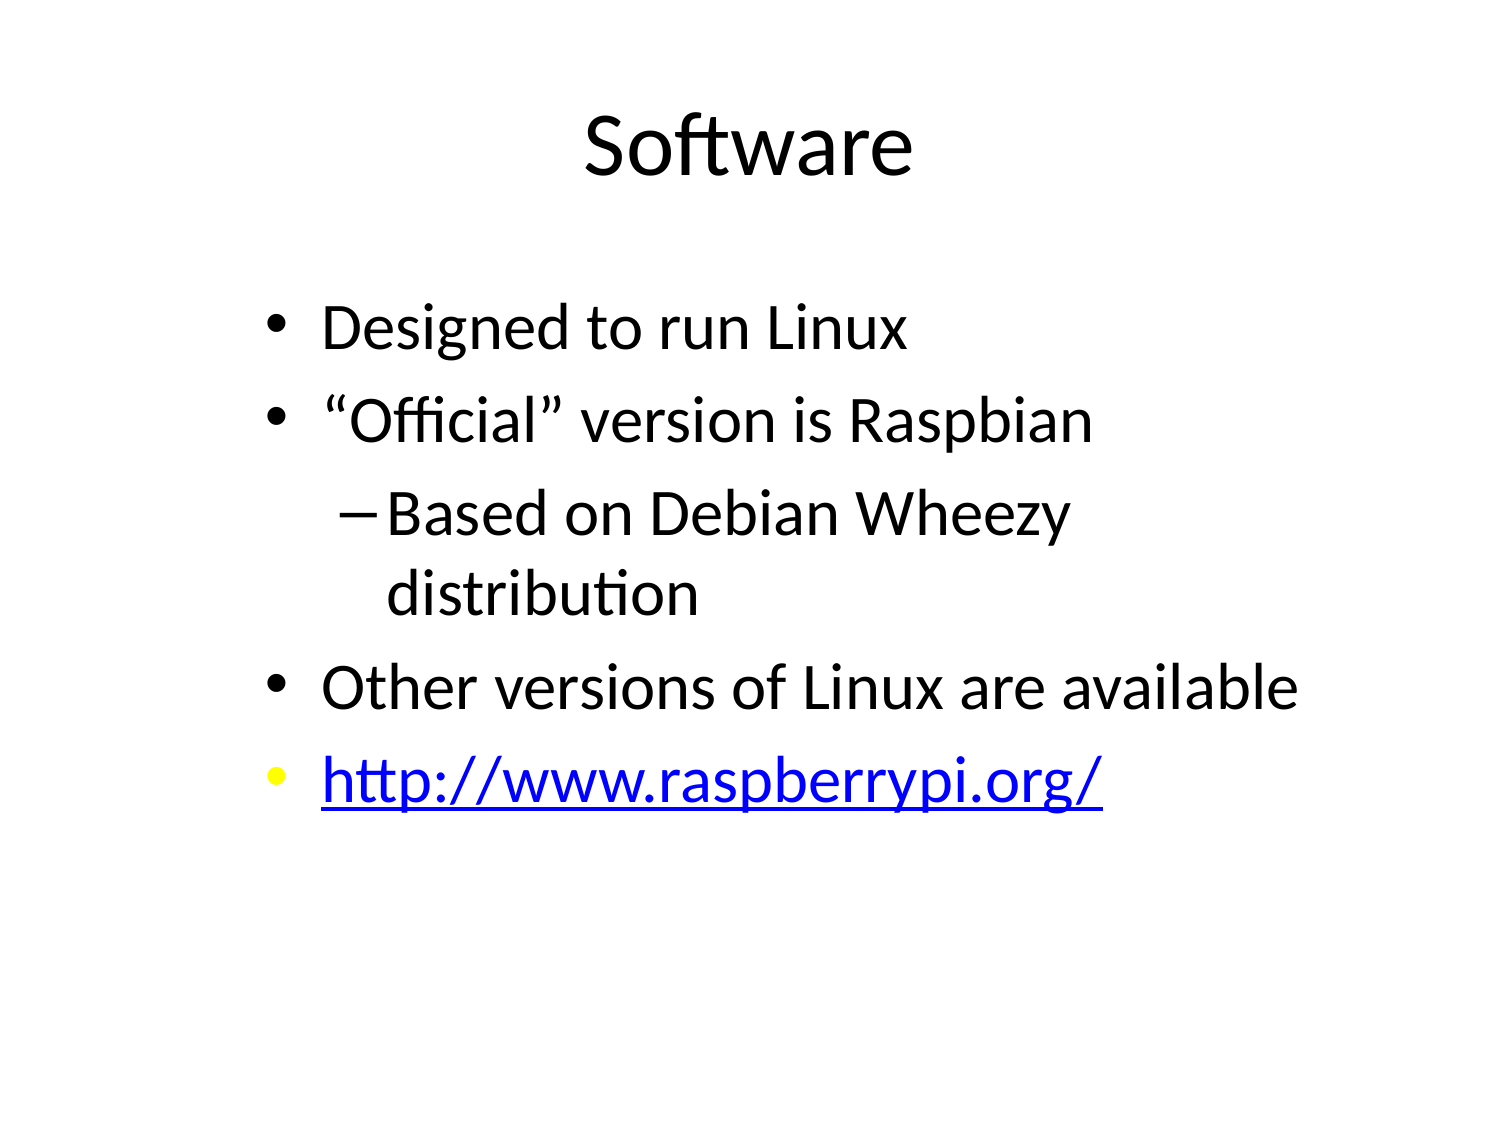

# Software
Designed to run Linux
“Official” version is Raspbian
Based on Debian Wheezy distribution
Other versions of Linux are available
http://www.raspberrypi.org/